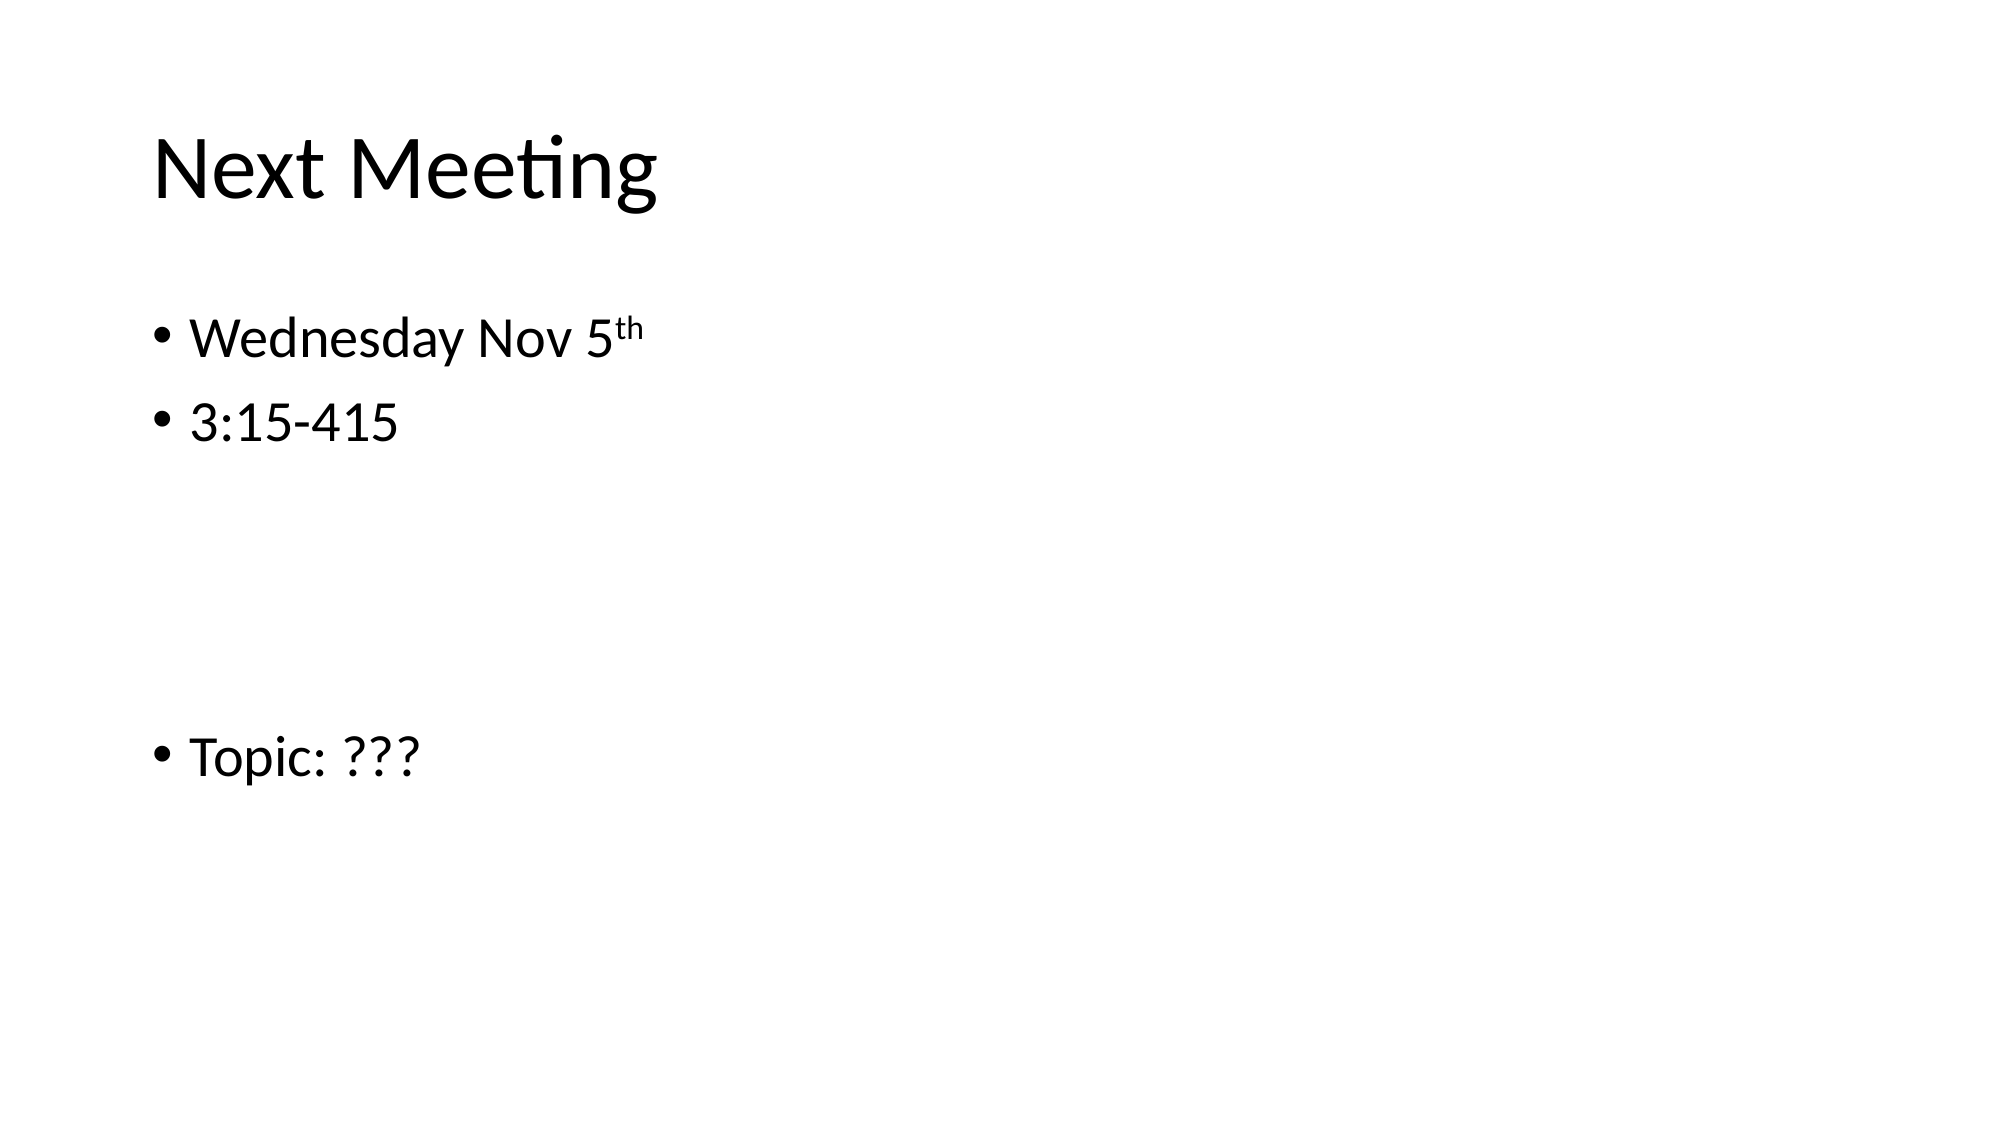

# Next Meeting
Wednesday Nov 5th
3:15-415

Topic: ???